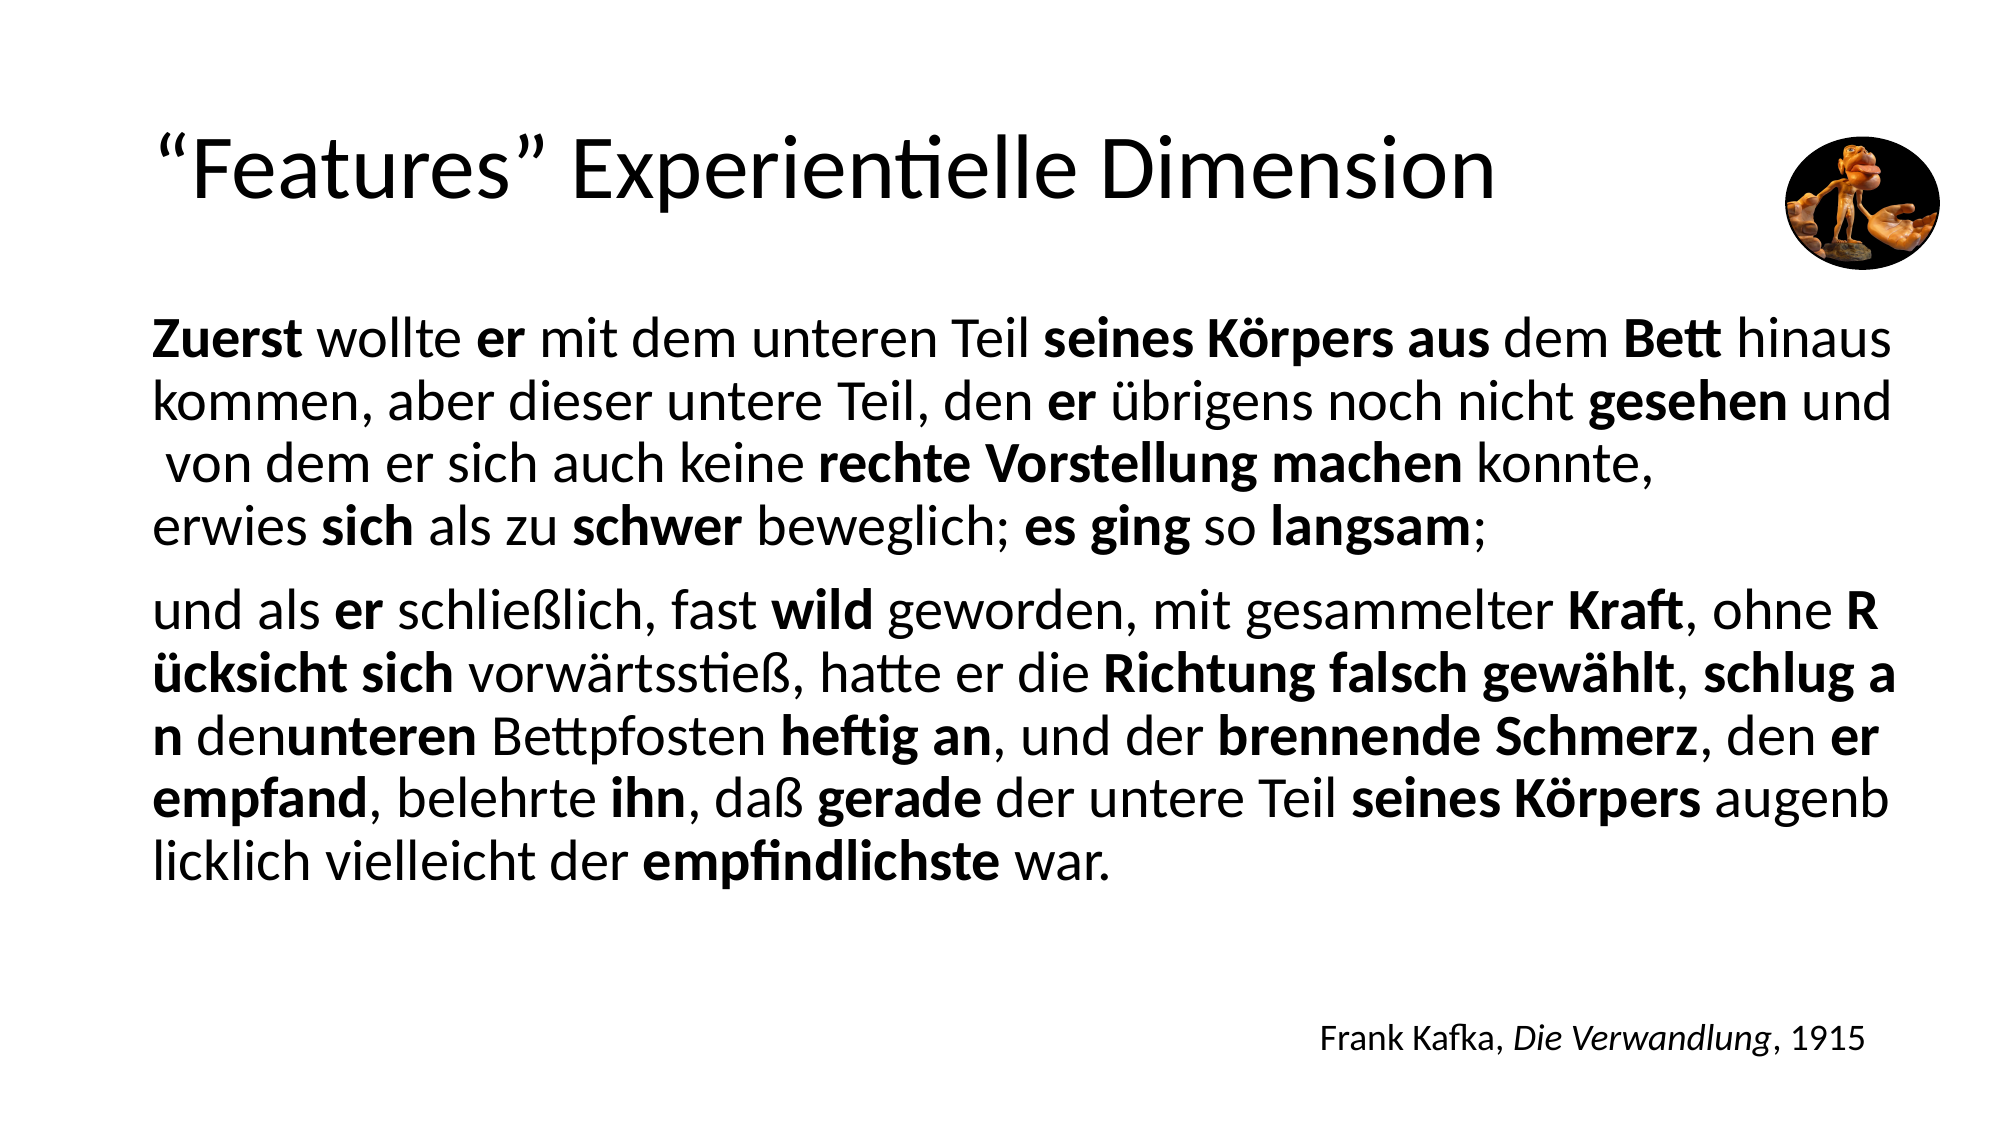

# “Features” Experientielle Dimension

Zuerst wollte er mit dem unteren Teil seines Körpers aus dem Bett hinauskommen, aber dieser untere Teil, den er übrigens noch nicht gesehen und von dem er sich auch keine rechte Vorstellung machen konnte, erwies sich als zu schwer beweglich; es ging so langsam;
und als er schließlich, fast wild geworden, mit gesammelter Kraft, ohne Rücksicht sich vorwärtsstieß, hatte er die Richtung falsch gewählt, schlug an denunteren Bettpfosten heftig an, und der brennende Schmerz, den er empfand, belehrte ihn, daß gerade der untere Teil seines Körpers augenblicklich vielleicht der empfindlichste war.
Frank Kafka, Die Verwandlung, 1915